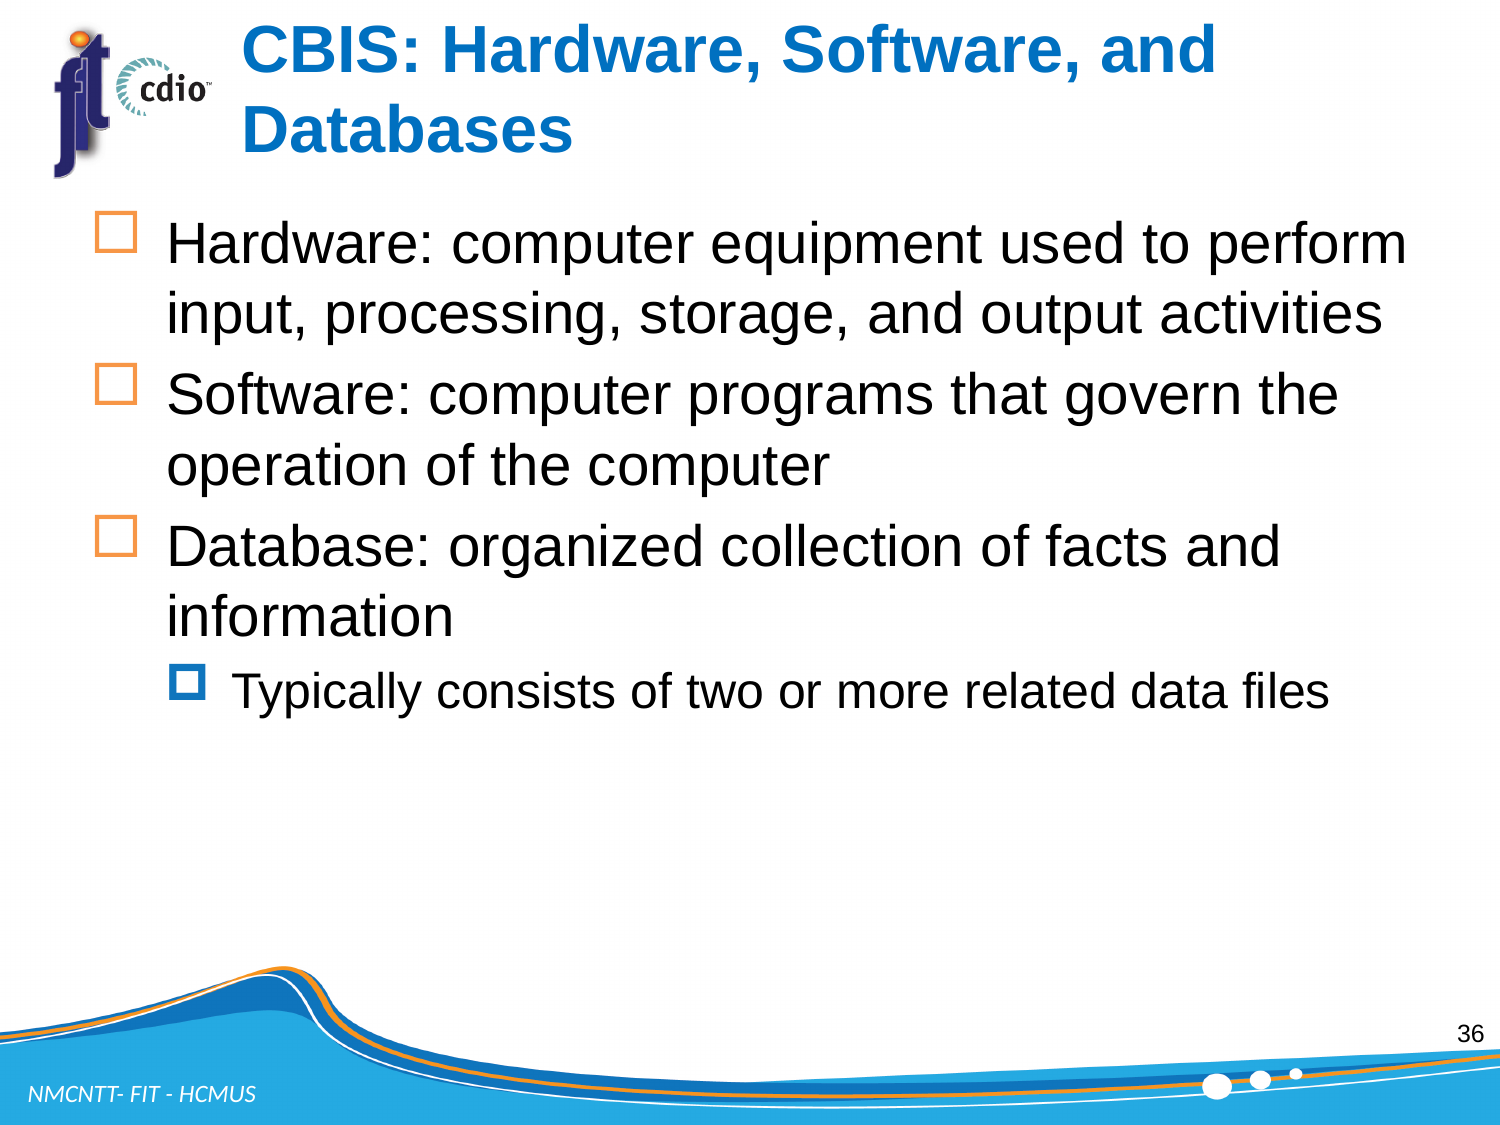

# CBIS: Hardware, Software, and Databases
Hardware: computer equipment used to perform input, processing, storage, and output activities
Software: computer programs that govern the operation of the computer
Database: organized collection of facts and information
Typically consists of two or more related data files

36
NMCNTT- FIT - HCMUS